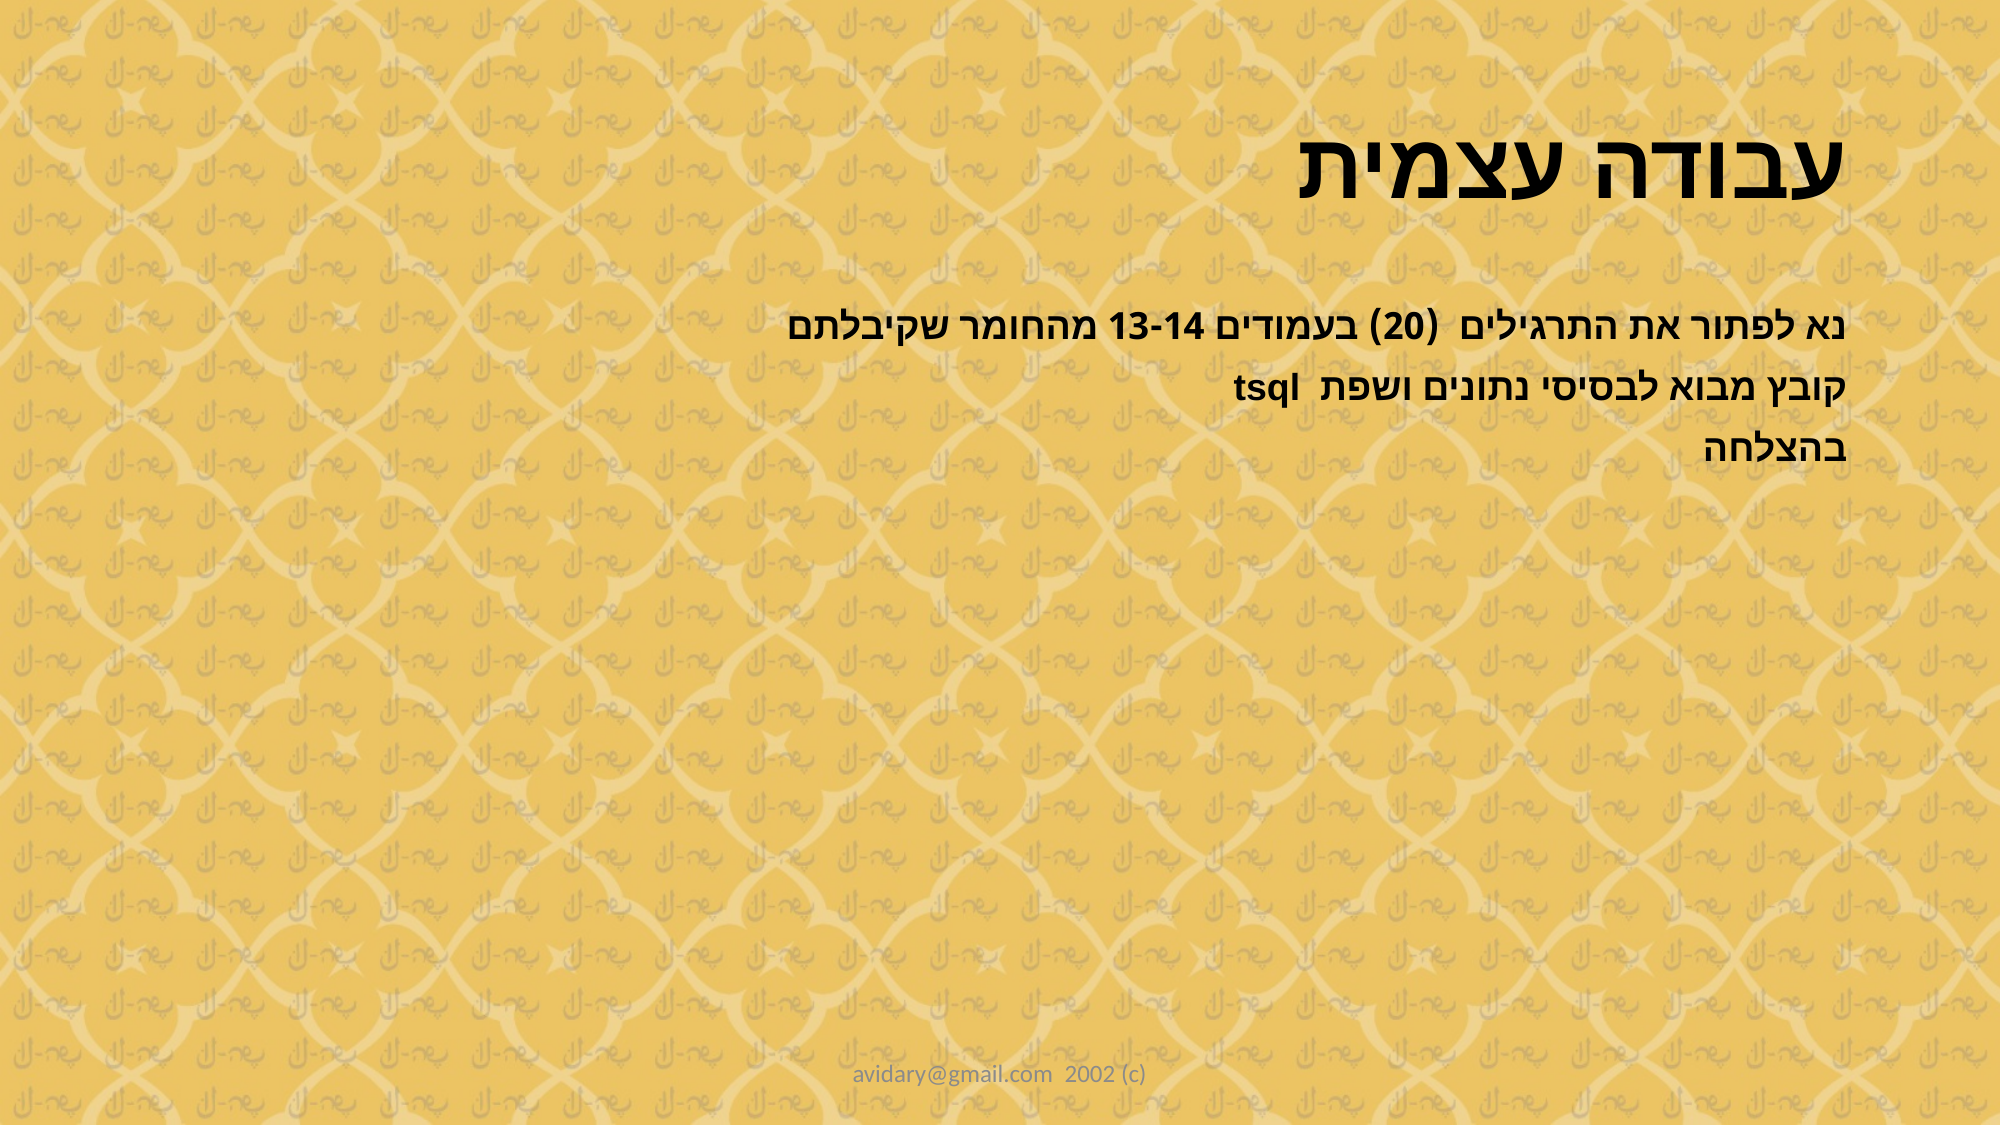

# עבודה עצמית
נא לפתור את התרגילים  (20) בעמודים 13-14 מהחומר שקיבלתם
קובץ מבוא לבסיסי נתונים ושפת  tsql
בהצלחה

avidary@gmail.com  2002 (c)